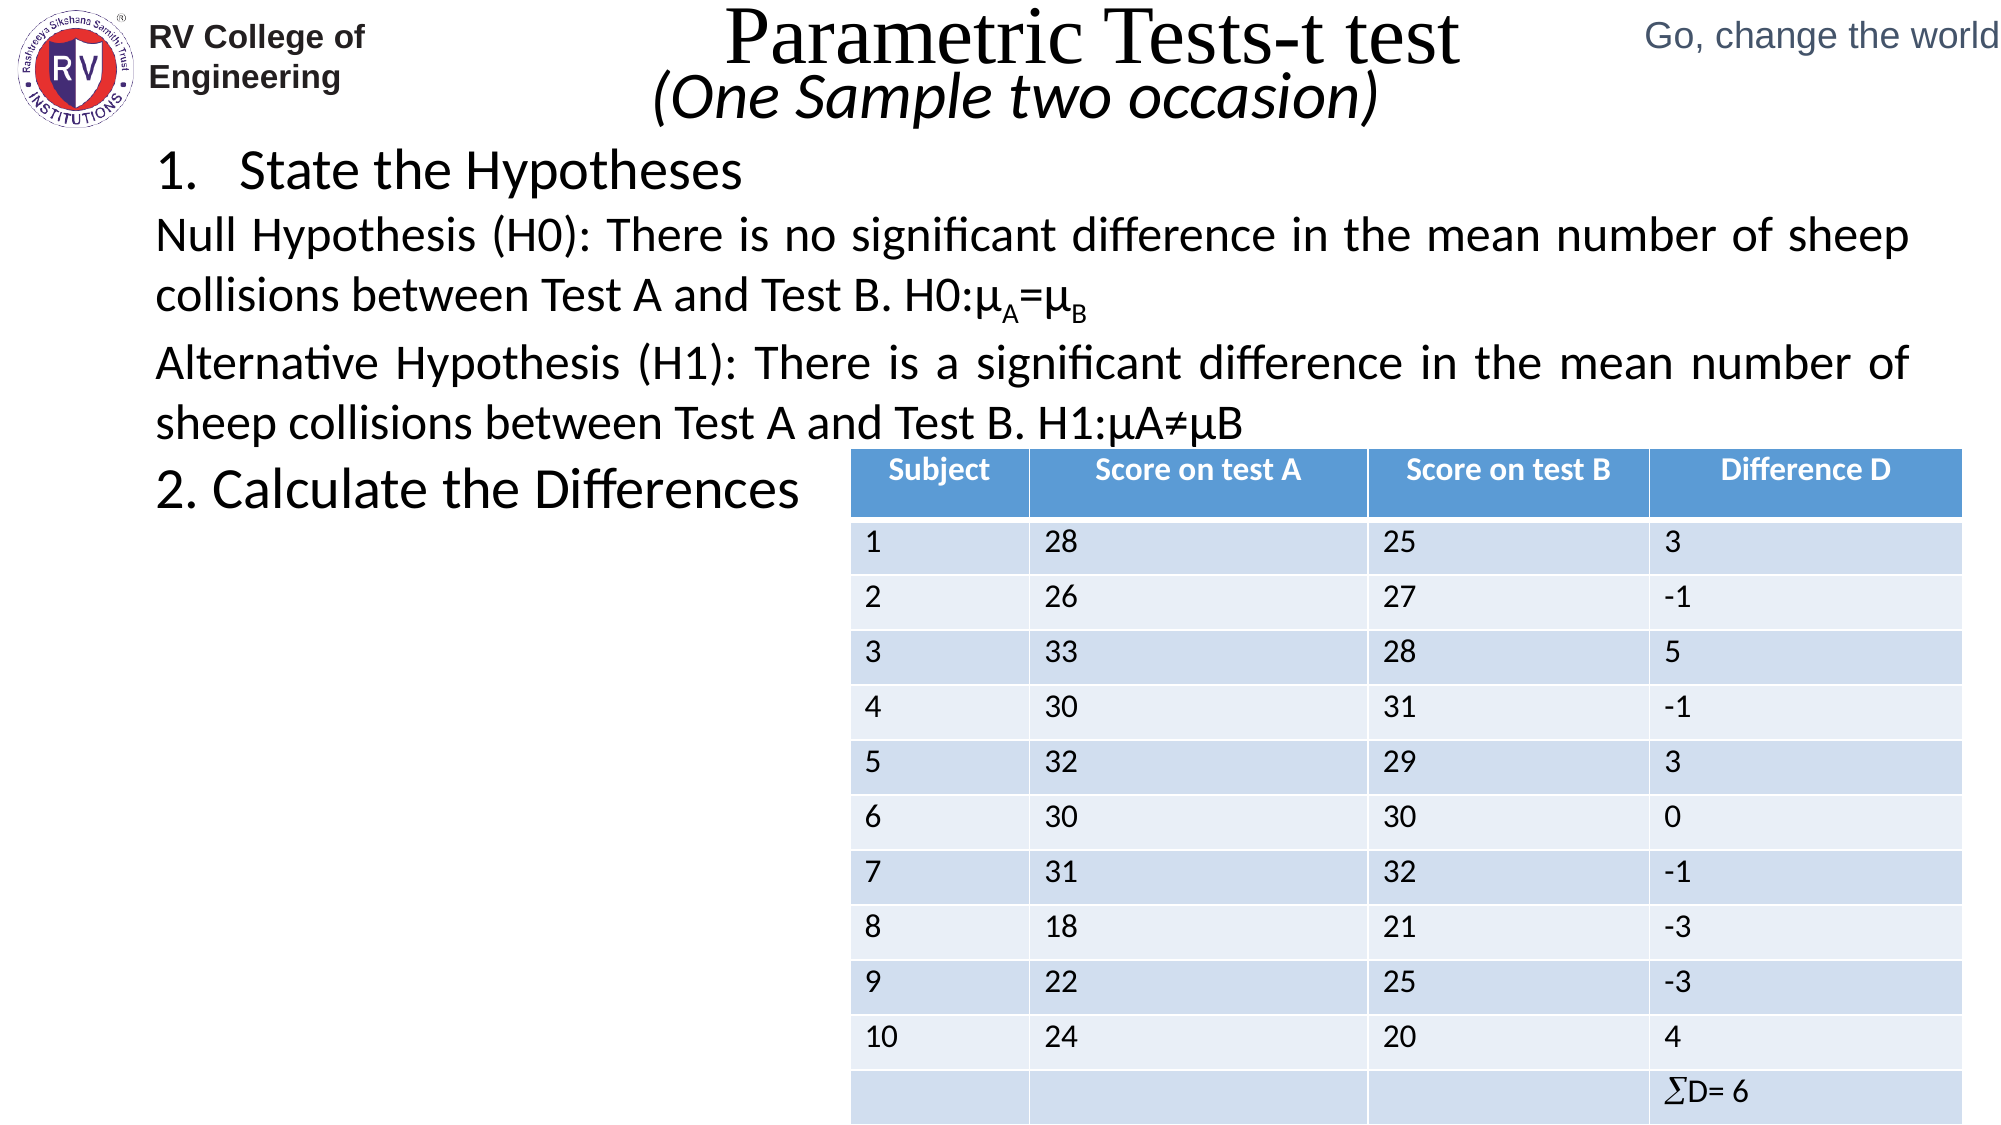

Parametric Tests-t test

(One Sample two occasion)
Mechanical  Engineering Department
State the Hypotheses
Null Hypothesis (H0​): There is no significant difference in the mean number of sheep collisions between Test A and Test B. H0​:μA​=μB​
Alternative Hypothesis (H1​): There is a significant difference in the mean number of sheep collisions between Test A and Test B. H1:μA≠μB
2. Calculate the Differences
| Subject | Score on test A | Score on test B | Difference D |
| --- | --- | --- | --- |
| 1 | 28 | 25 | 3 |
| 2 | 26 | 27 | -1 |
| 3 | 33 | 28 | 5 |
| 4 | 30 | 31 | -1 |
| 5 | 32 | 29 | 3 |
| 6 | 30 | 30 | 0 |
| 7 | 31 | 32 | -1 |
| 8 | 18 | 21 | -3 |
| 9 | 22 | 25 | -3 |
| 10 | 24 | 20 | 4 |
|  |  |  | ∑D= 6 |